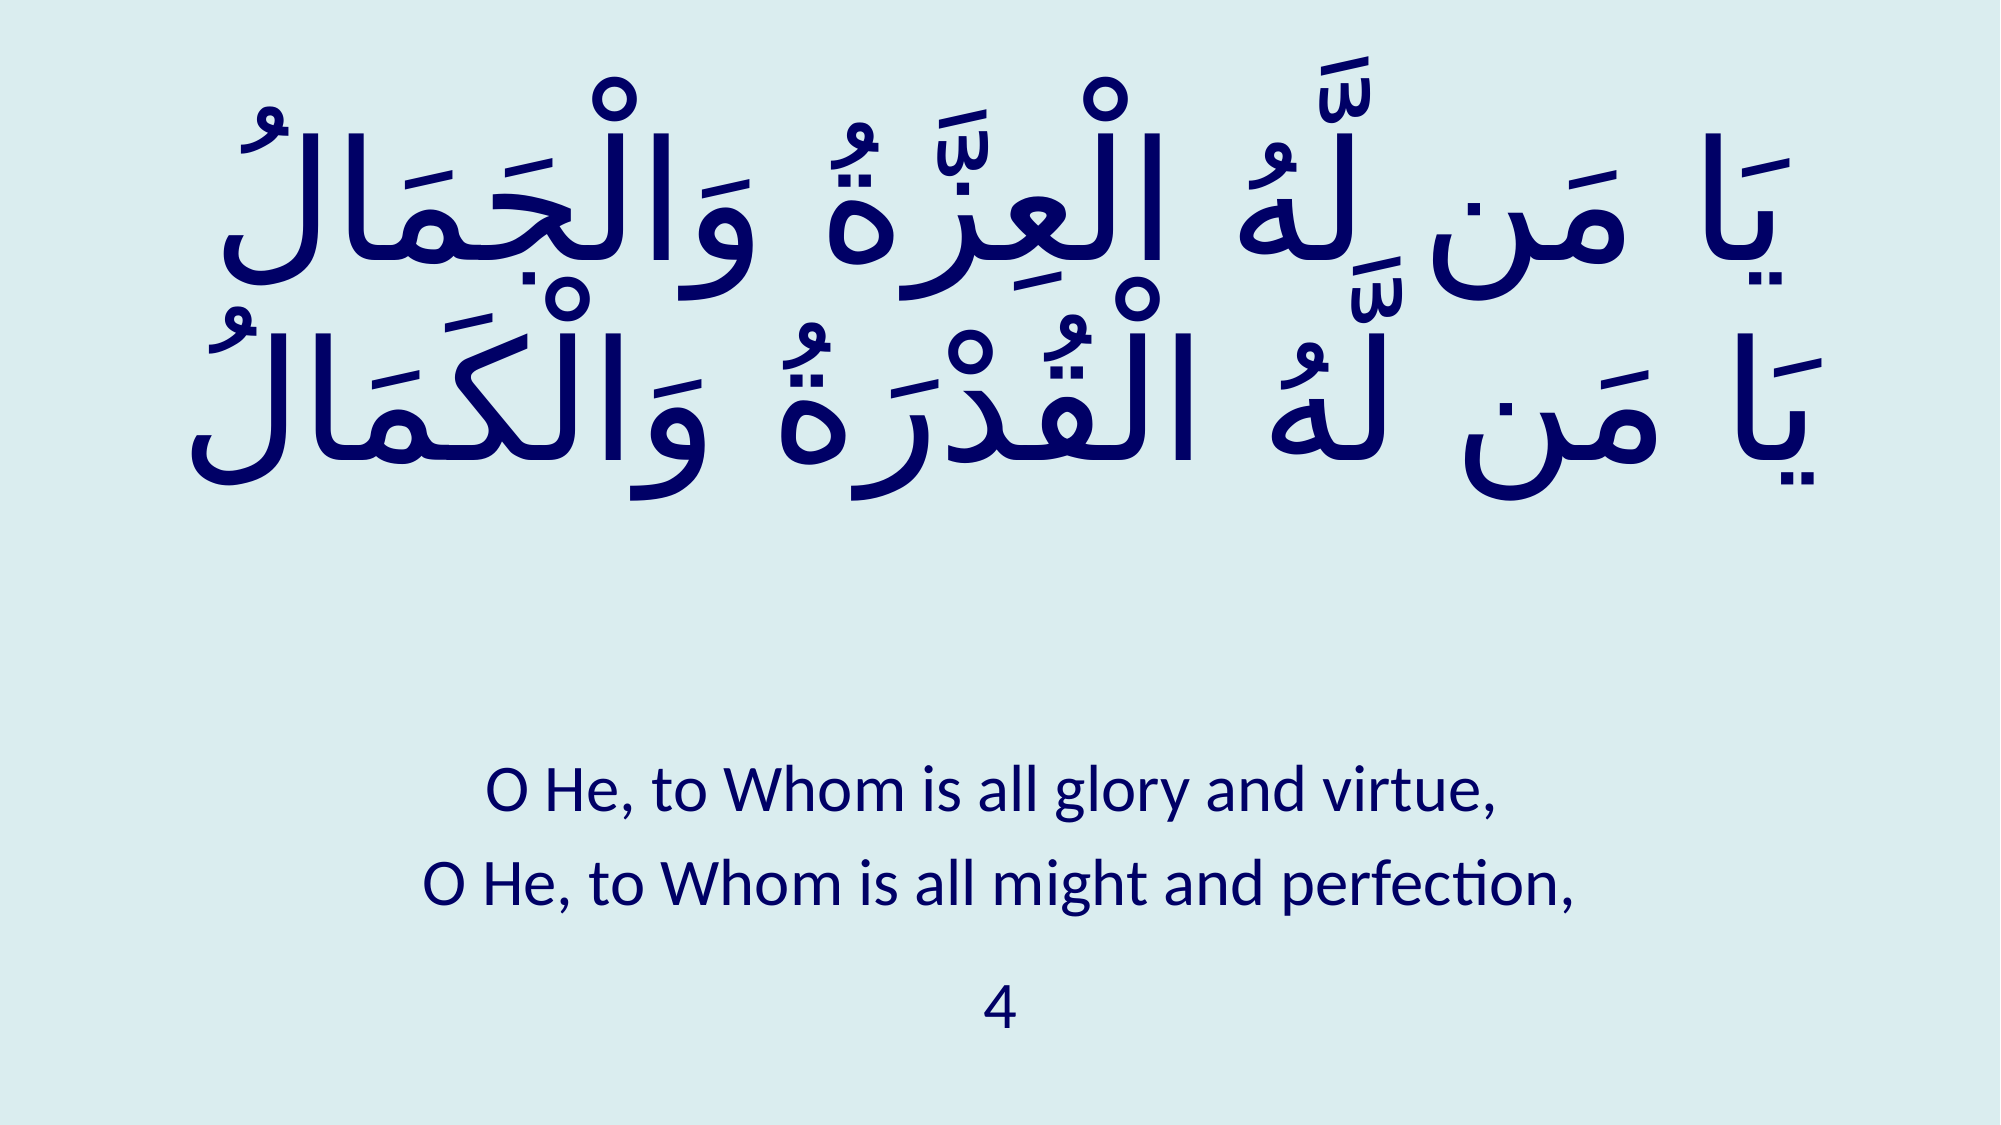

# يَا مَن لَّهُ الْعِزَّةُ وَالْجَمَالُ يَا مَن لَّهُ الْقُدْرَةُ وَالْكَمَالُ
O He, to Whom is all glory and virtue,
O He, to Whom is all might and perfection,
4